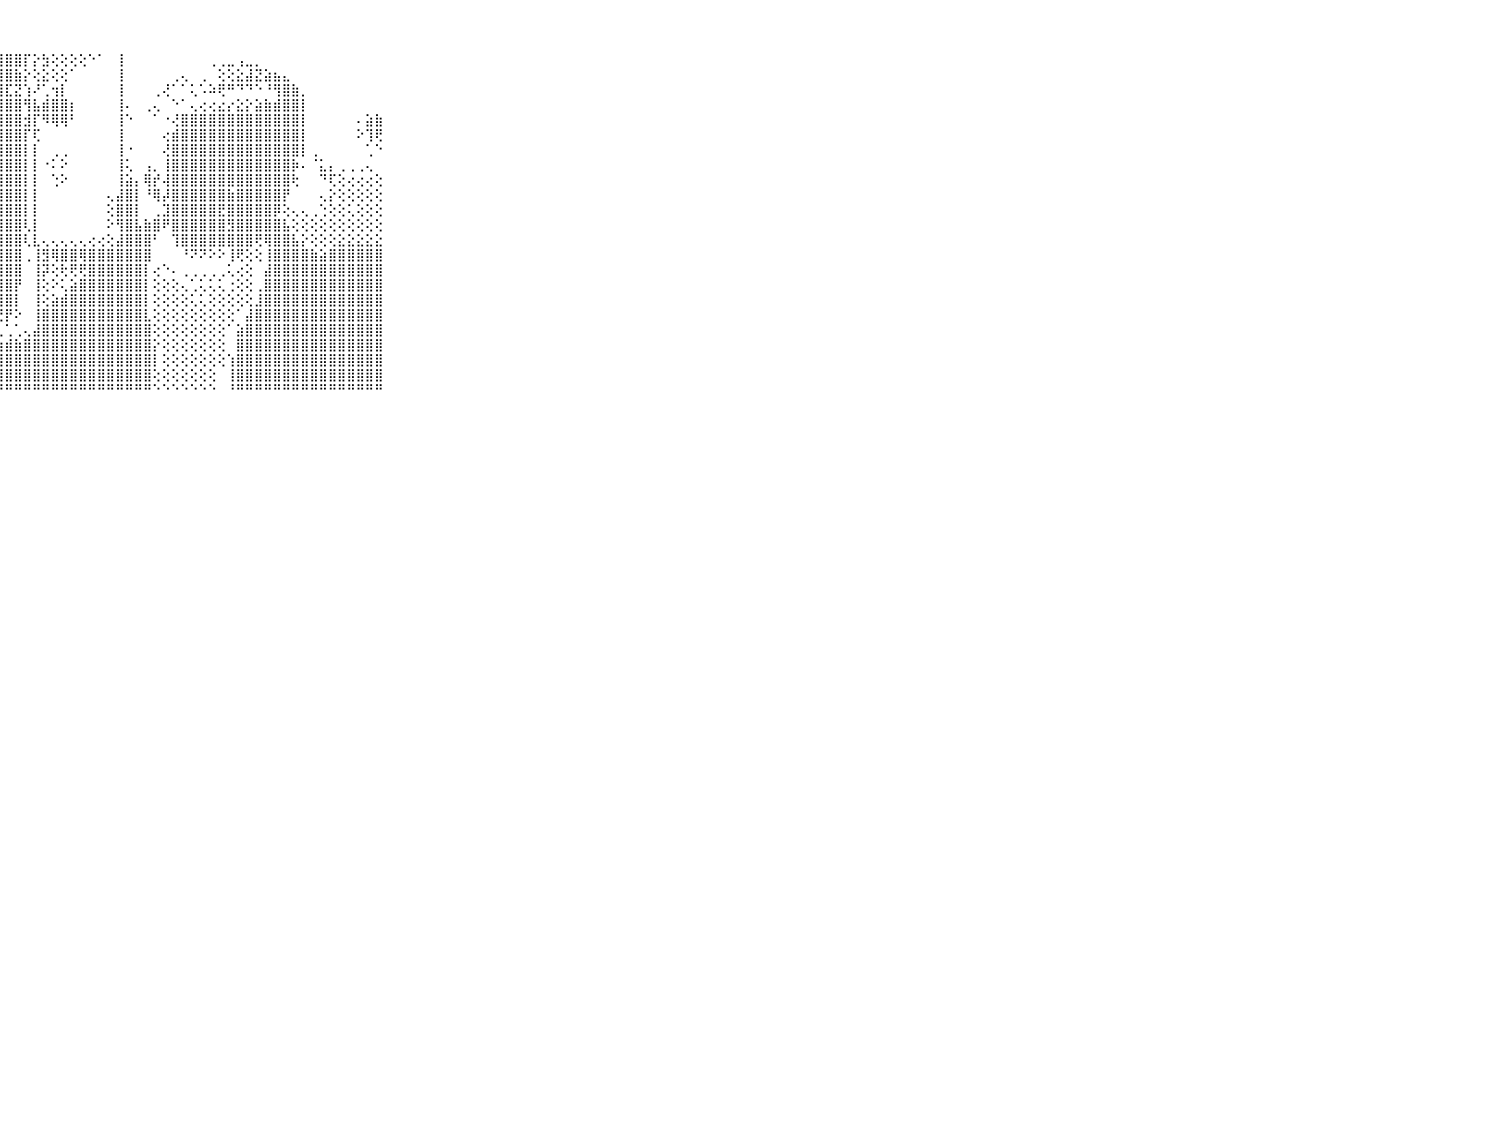

⠀⠀⠀⠀⠀⠀⠀⠀⠀⠀⠀⣿⣿⣿⣿⣿⣿⢇⢸⣿⣿⣿⣿⣿⣿⣿⣿⣿⣿⣿⡏⡕⣳⢕⢕⢕⢕⠑⠁⠀⢸⠀⠀⠀⠀⠀⠀⠀⠀⠀⢀⢀⣀⢠⣀⡀⠀⠀⠀⠀⠀⠀⠀⠀⠀⠀⠀⠀⠀⠀⠀⠀⠀⠀⠀⠀⠀⠀⠀⠀⠀
⠀⠀⠀⠀⠀⠀⠀⠀⠀⠀⠀⣿⣿⣿⣿⣿⣿⣵⣷⣿⣿⣿⣿⣿⣿⣿⣿⣿⣿⣷⡕⢕⣕⢕⢕⠁⠀⠀⠀⠀⢸⠀⠀⠀⠀⠀⢀⢄⠀⢀⠀⢕⢕⣕⣼⣝⣵⣦⣄⠀⠀⠀⠀⠀⠀⠀⠀⠀⠀⠀⠀⠀⠀⠀⠀⠀⠀⠀⠀⠀⠀
⠀⠀⠀⠀⠀⠀⠀⠀⠀⠀⠀⣿⣿⣿⣿⣿⣿⣿⣿⣿⣿⣿⣿⣿⣿⣿⣿⣿⣏⣝⢱⠜⢁⢲⡇⠀⠀⠀⠀⠀⢸⠀⠀⠀⢀⢜⠁⠁⢅⠡⠵⢟⠛⠙⠙⠑⠘⢻⣿⣷⡀⠀⠀⠀⠀⠀⠀⠀⠀⠀⠀⠀⠀⠀⠀⠀⠀⠀⠀⠀⠀
⠀⠀⠀⠀⠀⠀⠀⠀⠀⠀⠀⣿⣿⣿⣿⣿⣿⣿⣿⣿⣿⣿⣿⣿⣿⣿⣿⣿⣿⣿⢻⣧⣾⣿⣿⡆⠀⠀⠀⠀⢸⠄⠀⢀⢄⠀⠑⠁⢄⢔⢔⣔⡔⣕⡕⣵⣷⣾⣿⣿⡇⠀⠀⠀⠀⠀⠀⠀⠀⠀⠀⠀⠀⠀⠀⠀⠀⠀⠀⠀⠀
⠀⠀⠀⠀⠀⠀⠀⠀⠀⠀⠀⣿⣿⣿⣿⣿⡟⢑⠄⠑⠝⢿⣿⣿⣿⣿⣿⣿⣿⣿⣺⡏⠻⢿⢿⠃⠀⠀⠀⠀⢸⠑⠀⠀⠁⠐⢜⣿⣿⣿⣿⣿⣿⣿⣿⣿⣿⣿⣿⣿⡇⠀⠀⠀⠀⠀⠄⣵⣷⠀⠀⠀⠀⠀⠀⠀⠀⠀⠀⠀⠀
⠀⠀⠀⠀⠀⠀⠀⠀⠀⠀⠀⣿⣿⣿⣿⡟⠁⠄⠀⠀⠀⠜⣿⣿⣿⣿⣿⣿⣿⣿⡏⢏⠀⠀⠀⠀⠀⠀⠀⠀⢸⠀⠀⠀⠀⢔⣾⣿⣿⣿⣿⣿⣿⣿⣿⣿⣿⣿⣿⣿⡇⠀⠀⠀⠀⠀⠕⢹⢟⠀⠀⠀⠀⠀⠀⠀⠀⠀⠀⠀⠀
⠀⠀⠀⠀⠀⠀⠀⠀⠀⠀⠀⣿⣿⣿⣿⣷⢄⠀⠀⠀⠀⠀⢸⣿⣿⣿⣿⣿⣿⣿⡇⡇⠀⢀⢀⠀⠀⠀⠀⠀⢸⠐⠀⠀⠀⢜⣿⣿⣿⣿⣿⣿⣿⣿⣿⣿⣿⣿⣿⣿⡇⢀⠀⠀⠀⠀⠀⢁⠑⠀⠀⠀⠀⠀⠀⠀⠀⠀⠀⠀⠀
⠀⠀⠀⠀⠀⠀⠀⠀⠀⠀⠀⣿⣿⣿⣿⣿⣇⢀⠀⠀⠀⠄⢕⣿⣿⣿⣿⣿⣿⣿⡇⡇⠐⠅⠕⠀⠀⠀⠀⠀⢸⢅⠀⢠⡀⢸⣿⣿⣿⣿⣿⣿⣿⣿⣿⣿⣿⣿⣿⡷⠄⠈⣅⡄⢀⢀⢀⢄⠀⠀⠀⠀⠀⠀⠀⠀⠀⠀⠀⠀⠀
⠀⠀⠀⠀⠀⠀⠀⠀⠀⠀⠀⣿⣿⣿⣿⣿⣿⢅⠀⠀⠀⠀⠀⣿⣿⣿⣿⣿⣿⣿⡇⡇⠀⢑⠕⠀⠀⠀⠀⠀⢸⣵⡄⢿⡞⢼⣿⣿⣿⣿⣿⣿⣿⣿⣿⣿⣿⣿⣿⢗⠀⠀⠙⢏⢕⢔⢔⢔⢕⠀⠀⠀⠀⠀⠀⠀⠀⠀⠀⠀⠀
⠀⠀⠀⠀⠀⠀⠀⠀⠀⠀⠀⣿⣿⣿⣿⣿⣿⠕⠀⠀⠀⠀⠀⣹⣿⣿⣿⣿⣿⣿⡇⡇⠀⠀⠀⠀⠀⠀⠀⢄⣼⣿⡇⠘⢿⡼⣿⣿⣿⣿⣿⣿⣷⣿⣿⣿⣿⣿⡟⠀⠀⠀⢄⡕⢕⢕⢕⢕⢕⠀⠀⠀⠀⠀⠀⠀⠀⠀⠀⠀⠀
⠀⠀⠀⠀⠀⠀⠀⠀⠀⠀⠀⣿⣿⣿⣿⣿⣿⠕⠀⠀⠀⠀⠀⢿⣿⣿⣿⣿⣿⣿⡇⡇⠀⠀⠀⠀⠀⠀⠀⢕⣿⣿⡇⠀⢀⣹⣿⣿⣿⣿⣿⣟⣿⣿⣿⣿⣿⡿⢕⢄⢄⢀⢑⢕⢕⢅⢕⢕⢕⠀⠀⠀⠀⠀⠀⠀⠀⠀⠀⠀⠀
⠀⠀⠀⠀⠀⠀⠀⠀⠀⠀⠀⣿⣿⣿⣿⣿⣿⢐⠀⠀⠀⠀⠀⢸⣿⣿⣿⣿⣿⣿⢇⡇⠀⠀⠀⠀⠀⠀⠀⠕⢻⣿⣧⣷⣿⠟⣿⣿⣿⣿⣿⣿⣻⣿⣿⣿⣿⣿⣧⢕⢕⢕⢕⢕⢕⢕⢕⢕⢕⠀⠀⠀⠀⠀⠀⠀⠀⠀⠀⠀⠀
⠀⠀⠀⠀⠀⠀⠀⠀⠀⠀⠀⣿⣿⣿⣿⣿⠏⠀⠀⠀⠀⠀⠀⢸⣿⣿⣿⣿⣿⣿⢇⣇⢄⢄⢄⢄⢄⢔⢔⢕⣼⣿⣿⣿⠃⠀⢹⣿⣿⣿⣿⣿⣿⣿⣿⢟⢿⣿⣿⣧⡕⢕⢕⢕⣕⣕⣕⣕⣕⠀⠀⠀⠀⠀⠀⠀⠀⠀⠀⠀⠀
⠀⠀⠀⠀⠀⠀⠀⠀⠀⠀⠀⣿⣿⣿⣿⣿⢕⢔⠀⠀⠀⠀⠀⢸⣿⣿⣿⣿⣿⣿⢀⢸⣻⢿⣿⣿⢿⣿⣿⣿⣿⣿⣿⣿⠀⠀⠀⠘⠝⠝⠕⠕⢸⢟⢕⢕⢸⣿⣿⣿⣿⣷⣵⣿⣿⣿⣿⣿⣿⠀⠀⠀⠀⠀⠀⠀⠀⠀⠀⠀⠀
⠀⠀⠀⠀⠀⠀⠀⠀⠀⠀⠀⣿⣿⣿⣿⣿⢕⢕⢁⢀⠀⠄⠀⢸⣿⣿⣿⣿⣿⣿⠀⢸⡽⢕⢗⢟⢟⣿⣿⣿⣿⣿⣿⡇⢔⠑⠄⢀⢀⢀⢀⢀⢅⢔⢕⠀⣼⣿⣿⣿⣿⣿⣿⣿⣿⣿⣿⣿⣿⠀⠀⠀⠀⠀⠀⠀⠀⠀⠀⠀⠀
⠀⠀⠀⠀⠀⠀⠀⠀⠀⠀⠀⣿⣿⣿⣿⣿⢕⢕⢔⢔⢔⢔⢕⢸⣿⣿⣿⣿⣿⡟⠀⢸⢕⠕⢅⣵⣿⣿⣿⣿⣿⣿⣿⡇⢕⢕⢕⢄⢁⢅⢅⢅⢐⢕⢕⢀⣿⣿⣿⣿⣿⣿⣿⣿⣿⣿⣿⣿⣿⠀⠀⠀⠀⠀⠀⠀⠀⠀⠀⠀⠀
⠀⠀⠀⠀⠀⠀⠀⠀⠀⠀⠀⣿⣿⣿⣿⣿⢕⢕⢕⢕⢕⢕⢕⢸⣿⣿⣿⣿⣿⡇⠀⢸⢕⣵⣾⣿⣿⣿⣿⣿⣿⣿⣿⡇⢕⢕⢕⢕⢅⢅⢕⢕⢕⢕⢕⣸⣿⣿⣿⣿⣿⣿⣿⣿⣿⣿⣿⣿⣿⠀⠀⠀⠀⠀⠀⠀⠀⠀⠀⠀⠀
⠀⠀⠀⠀⠀⠀⠀⠀⠀⠀⠀⣿⣿⣿⣿⡟⢕⢕⢕⢕⢕⢕⢅⣸⣿⣿⡿⢟⡟⠕⠀⢸⣿⣿⣿⣿⣿⣿⣿⣿⣿⣿⣿⣇⢕⢕⢕⢕⢕⢕⢕⢕⢕⠁⣼⣿⣿⣿⣿⣿⣿⣿⣿⣿⣿⣿⣿⣿⣿⠀⠀⠀⠀⠀⠀⠀⠀⠀⠀⠀⠀
⠀⠀⠀⠀⠀⠀⠀⠀⠀⠀⠀⣿⣿⣿⣿⡗⢕⣕⣕⣕⠕⠑⢝⢟⢏⢕⢕⢅⢁⢁⢄⣼⣿⣿⣿⣿⣿⣿⣿⣿⣿⣿⣿⣿⢕⢕⢕⢕⢕⢕⢕⢕⠁⣵⣿⣿⣿⣿⣿⣿⣿⣿⣿⣿⣿⣿⣿⣿⣿⠀⠀⠀⠀⠀⠀⠀⠀⠀⠀⠀⠀
⠀⠀⠀⠀⠀⠀⠀⠀⠀⠀⠀⣿⣿⣿⣿⣿⣿⡿⢟⢇⢕⢕⢕⢕⢕⢕⢕⣱⣾⣷⣿⣿⣿⣿⣿⣿⣿⣿⣿⣿⣿⣿⣿⣿⡕⢕⢕⢕⢕⢕⢕⢕⠀⣿⣿⣿⣿⣿⣿⣿⣿⣿⣿⣿⣿⣿⣿⣿⣿⠀⠀⠀⠀⠀⠀⠀⠀⠀⠀⠀⠀
⠀⠀⠀⠀⠀⠀⠀⠀⠀⠀⠀⣿⣿⡿⢟⢏⣕⣱⣵⣵⣵⣵⣵⣵⣷⣿⣿⣿⣿⣿⣿⣿⣿⣿⣿⣿⣿⣿⣿⣿⣿⣿⣿⣿⡇⢕⢕⢕⢕⢕⢕⢕⢱⣿⣿⣿⣿⣿⣿⣿⣿⣿⣿⣿⣿⣿⣿⣿⣿⠀⠀⠀⠀⠀⠀⠀⠀⠀⠀⠀⠀
⠀⠀⠀⠀⠀⠀⠀⠀⠀⠀⠀⢏⢕⢕⢷⢻⢿⢟⢿⢿⣿⣿⣿⡿⣿⣿⣿⣿⣿⣿⣿⣿⣿⣿⣿⣿⣿⣿⣿⣿⣿⣿⣿⣿⢕⢕⢕⢕⢕⢕⢕⠀⢸⣿⣿⣿⣿⣿⣿⣿⣿⣿⣿⣿⣿⣿⣿⣿⣿⠀⠀⠀⠀⠀⠀⠀⠀⠀⠀⠀⠀
⠀⠀⠀⠀⠀⠀⠀⠀⠀⠀⠀⠑⠓⠑⠑⠑⠑⠑⠑⠓⠑⠑⠑⠑⠙⠛⠛⠛⠛⠛⠛⠛⠛⠛⠛⠛⠛⠛⠛⠛⠛⠛⠛⠛⠑⠑⠑⠑⠑⠑⠑⠀⠘⠛⠛⠛⠛⠛⠛⠛⠛⠛⠛⠛⠛⠛⠛⠛⠛⠀⠀⠀⠀⠀⠀⠀⠀⠀⠀⠀⠀